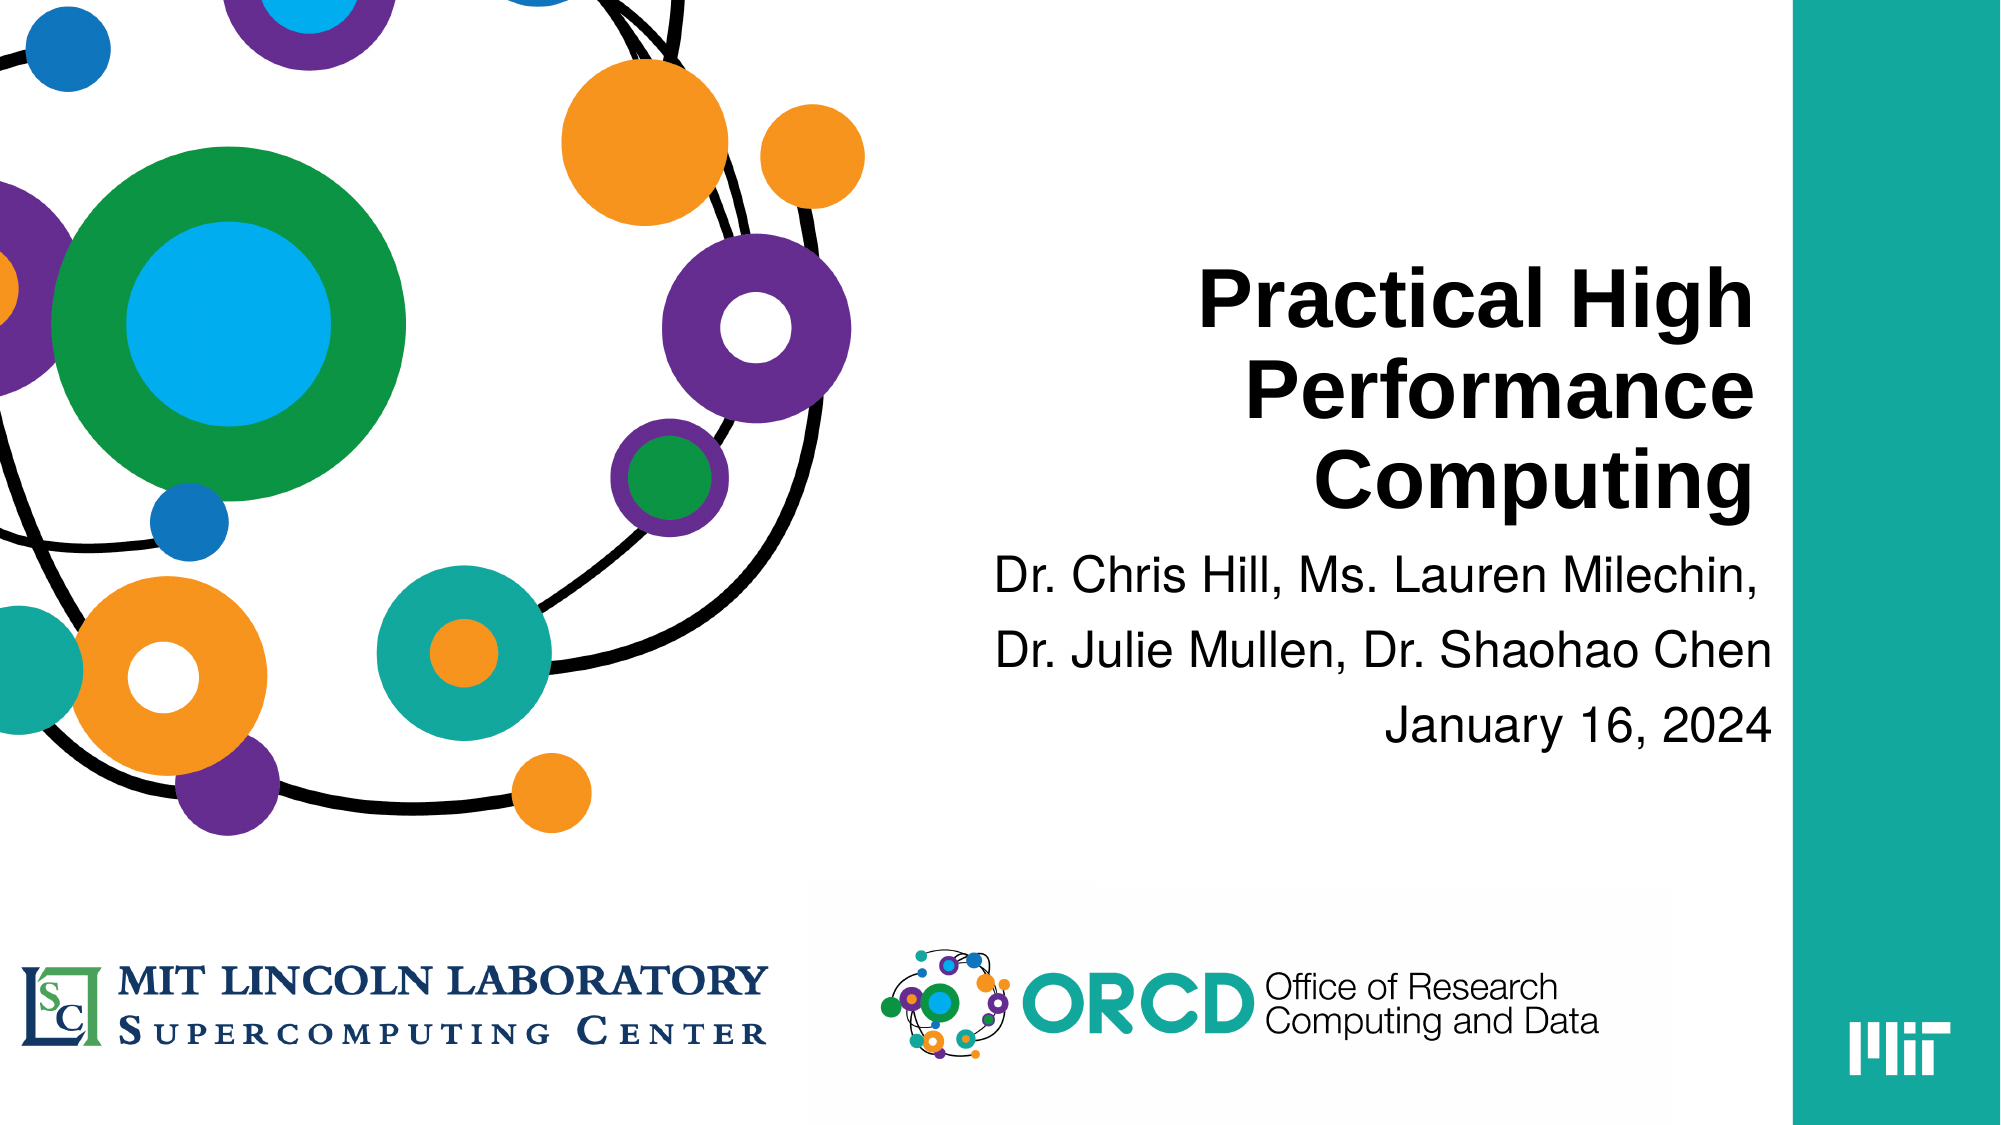

# Practical High Performance Computing
Dr. Chris Hill, Ms. Lauren Milechin,
Dr. Julie Mullen, Dr. Shaohao Chen
January 16, 2024